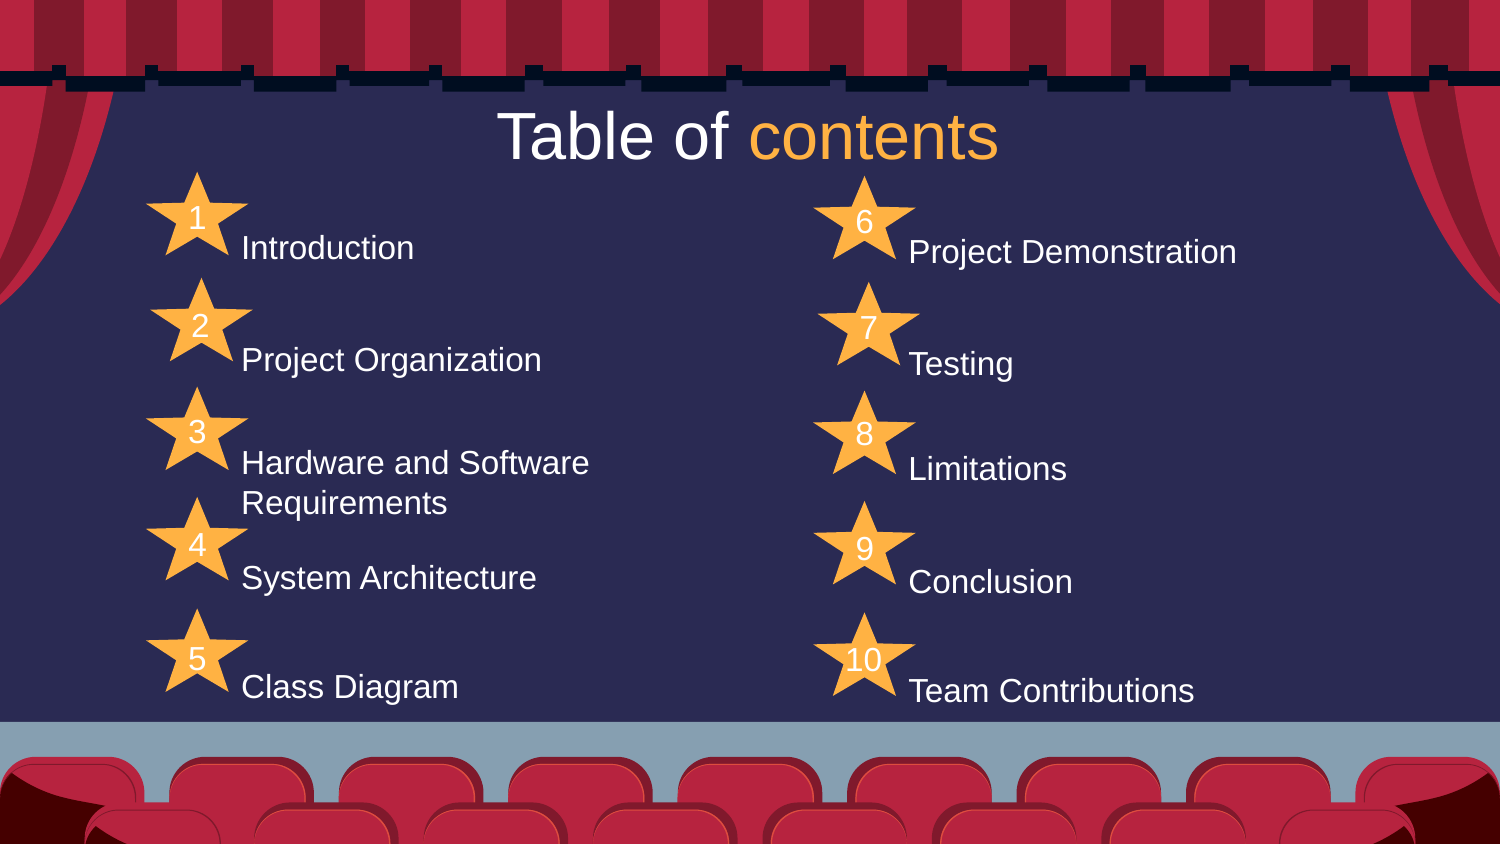

Table of contents

# 1
6
Introduction
Project Demonstration

2
7
Project Organization
Testing

3
8
Limitations
Hardware and Software Requirements

4
9
System Architecture
Conclusion

5
10
Class Diagram
Team Contributions